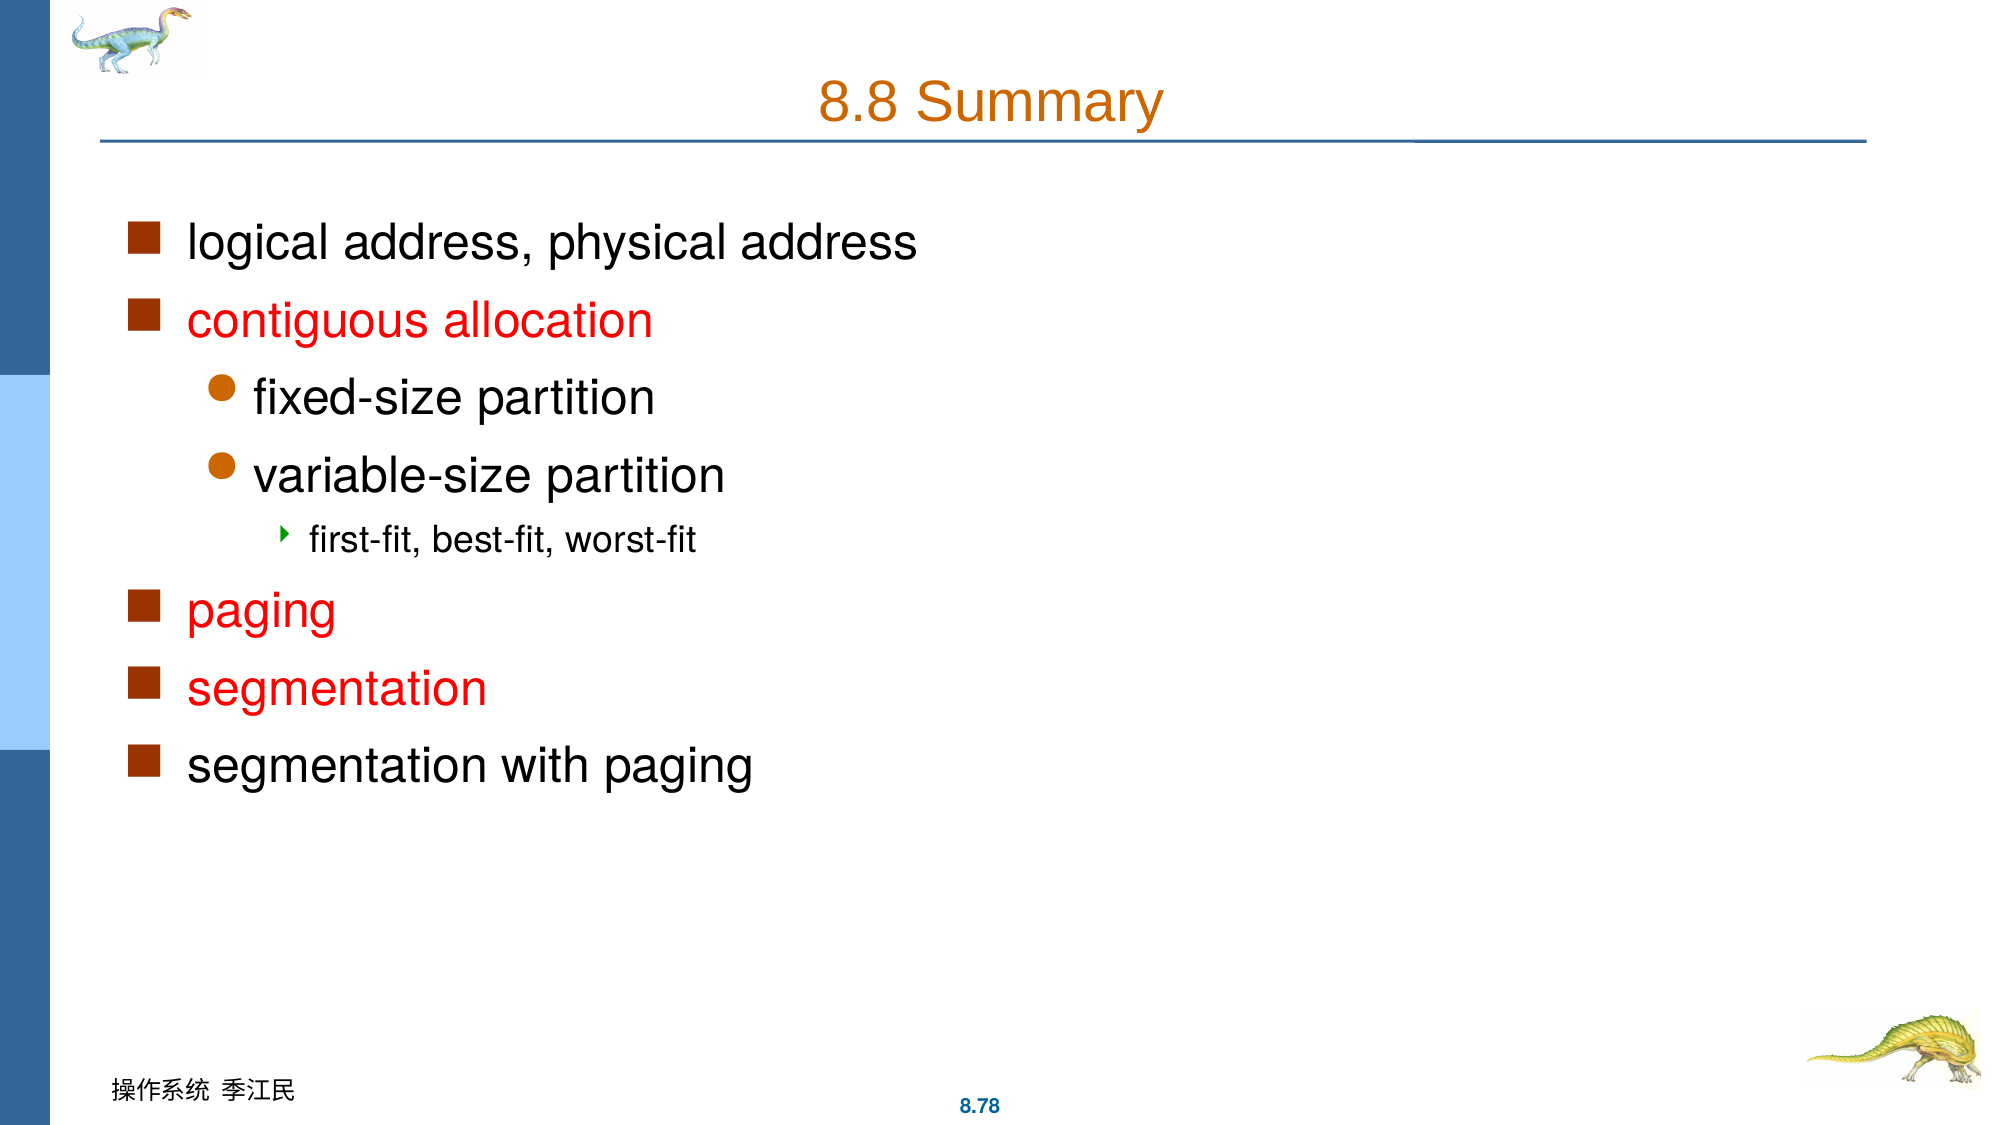

# 8.8 Summary
logical address, physical address
contiguous allocation
fixed-size partition
variable-size partition
first-fit, best-fit, worst-fit
paging
segmentation
segmentation with paging